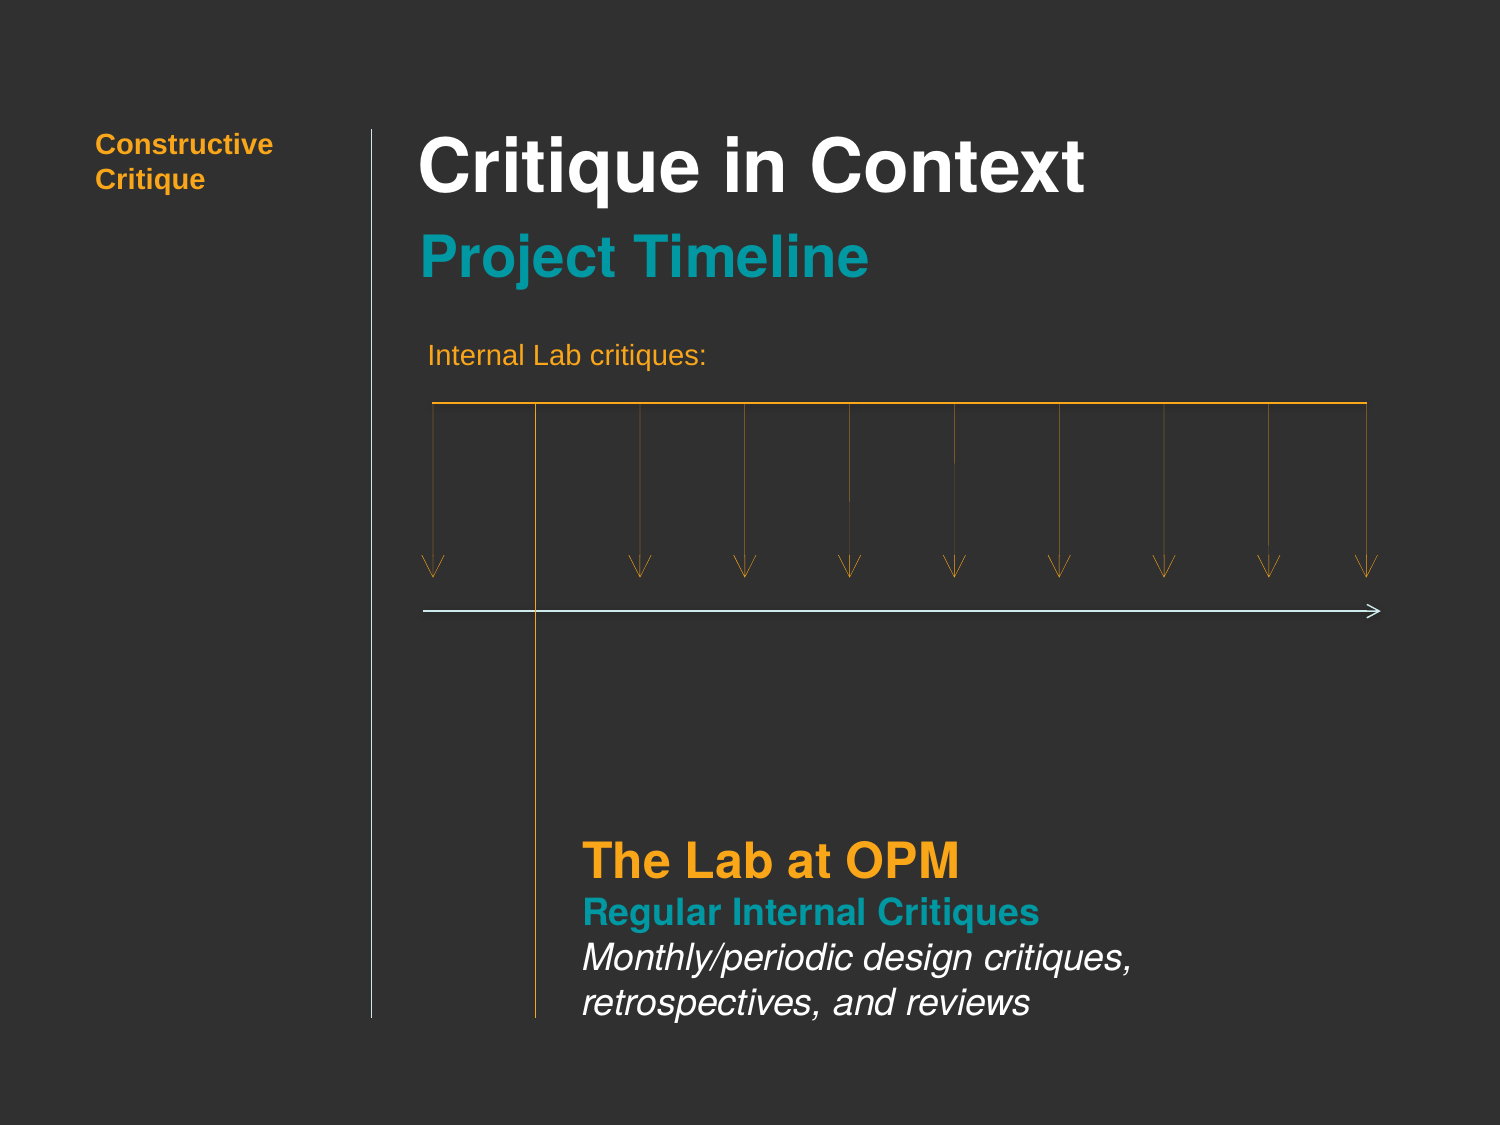

# Critique in Context
Constructive Critique

Project Timeline
Internal Lab critiques:

The Lab at OPM
Regular Internal Critiques
Monthly/periodic design critiques,
retrospectives, and reviews